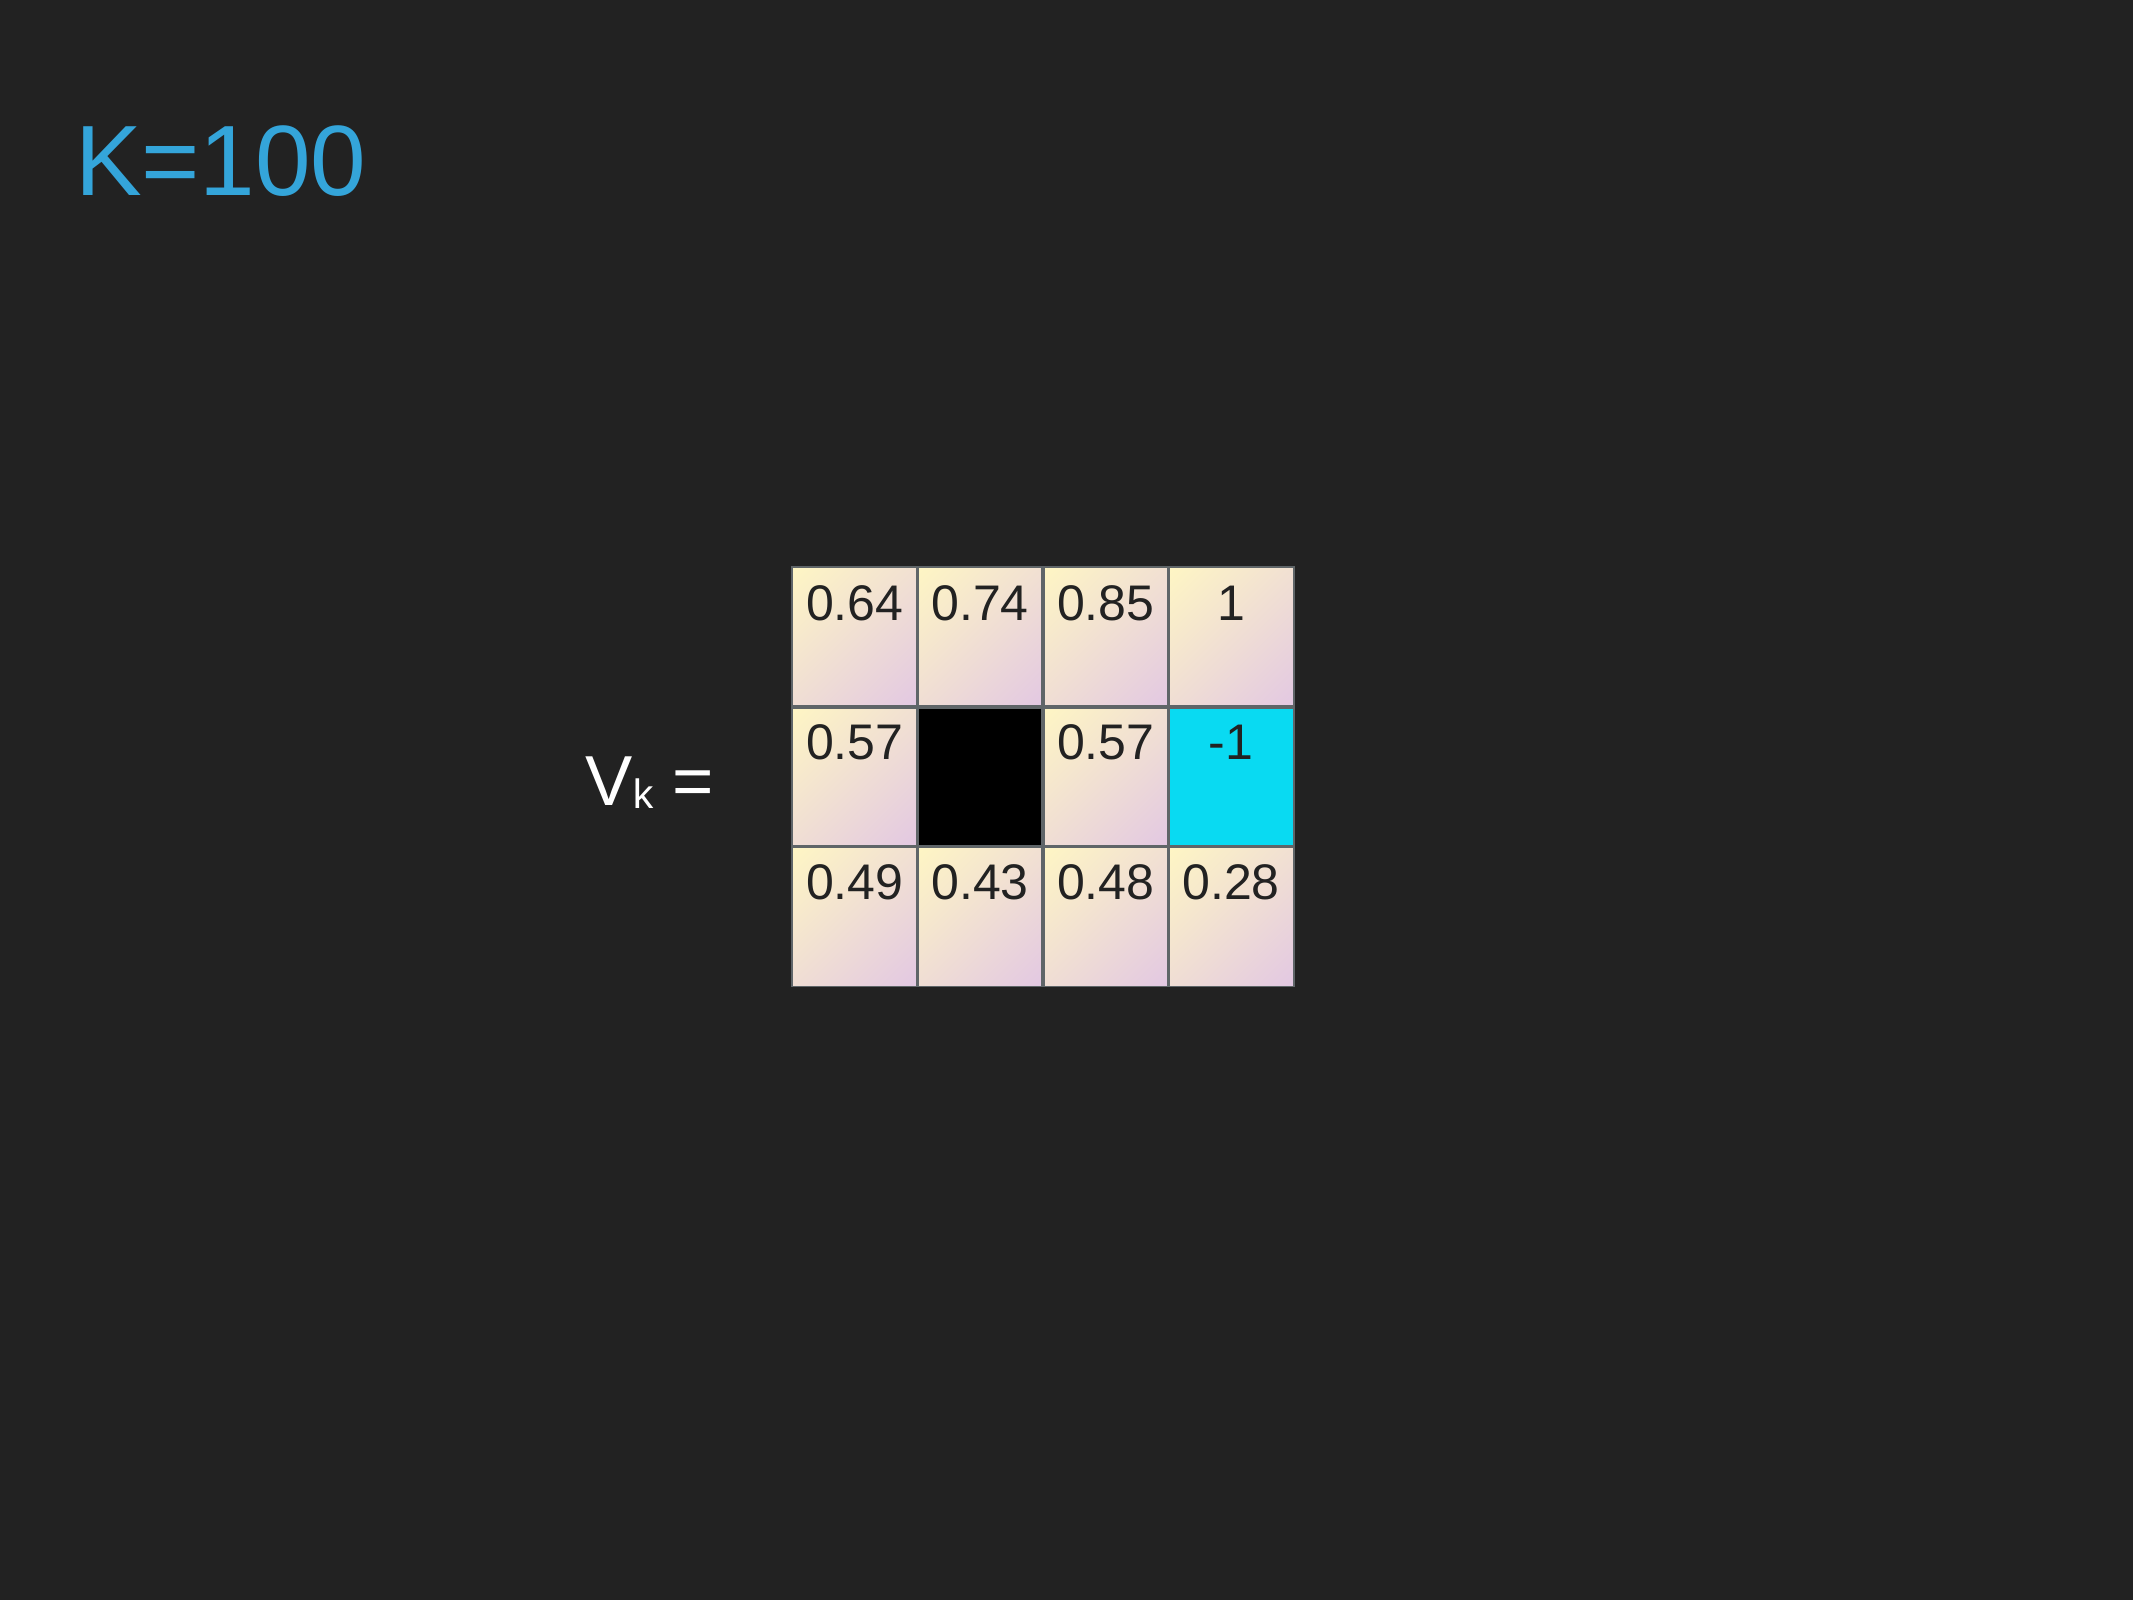

K=100
| 0.64 | 0.74 | 0.85 | 1 |
| --- | --- | --- | --- |
| 0.57 |  | 0.57 | -1 |
| 0.49 | 0.43 | 0.48 | 0.28 |
Vk =